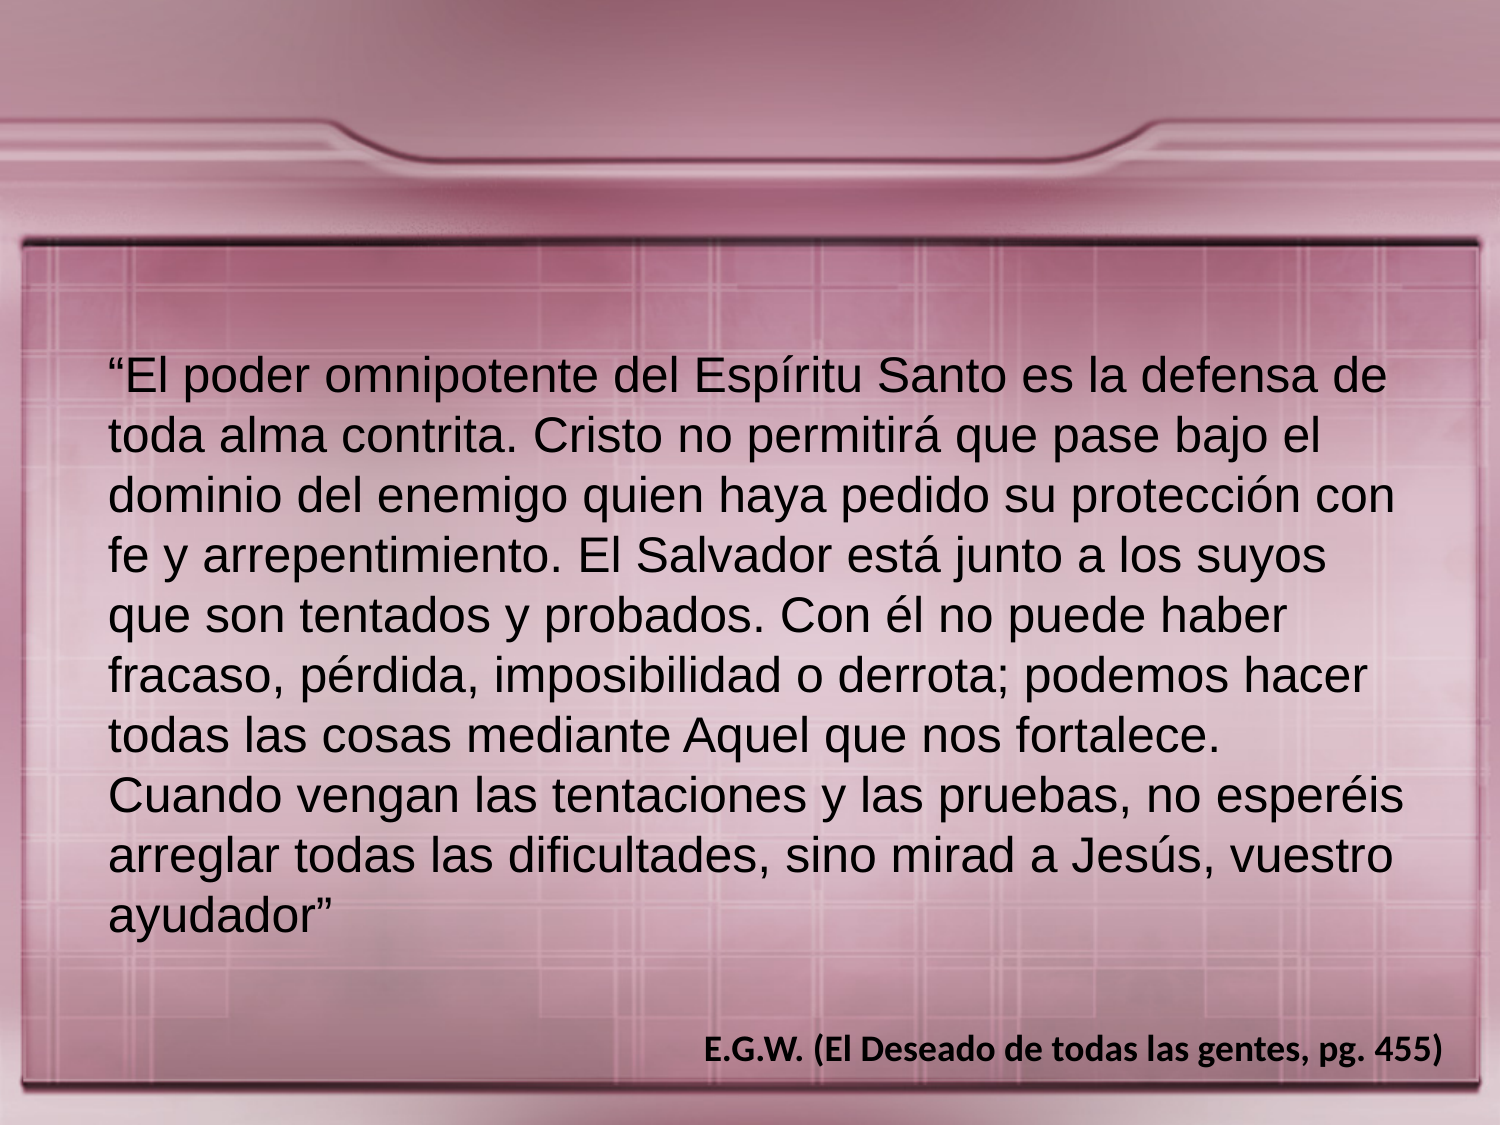

“El poder omnipotente del Espíritu Santo es la defensa de toda alma contrita. Cristo no permitirá que pase bajo el dominio del enemigo quien haya pedido su protección con fe y arrepentimiento. El Salvador está junto a los suyos que son tentados y probados. Con él no puede haber fracaso, pérdida, imposibilidad o derrota; podemos hacer todas las cosas mediante Aquel que nos fortalece. Cuando vengan las tentaciones y las pruebas, no esperéis arreglar todas las dificultades, sino mirad a Jesús, vuestro ayudador”
E.G.W. (El Deseado de todas las gentes, pg. 455)